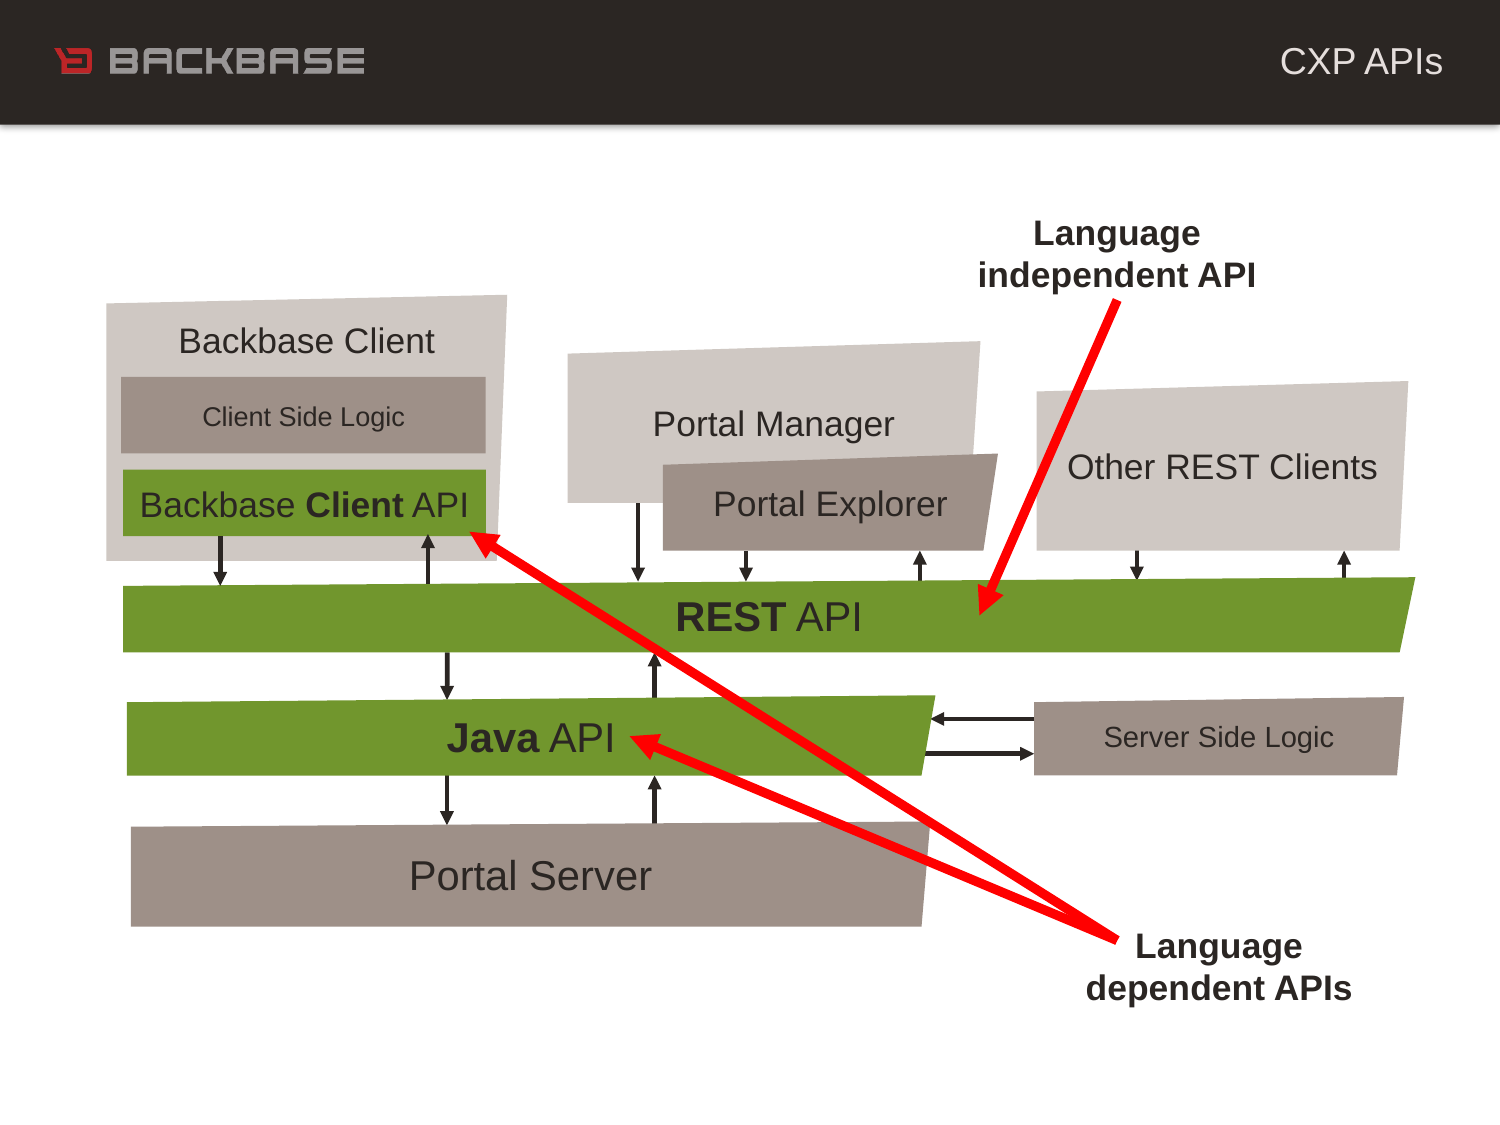

CXP APIs
Language independent API
Backbase Client
Portal Manager
Client Side Logic
Other REST Clients
Portal Explorer
Backbase Client API
REST API
Java API
Server Side Logic
Portal Server
Language dependent APIs